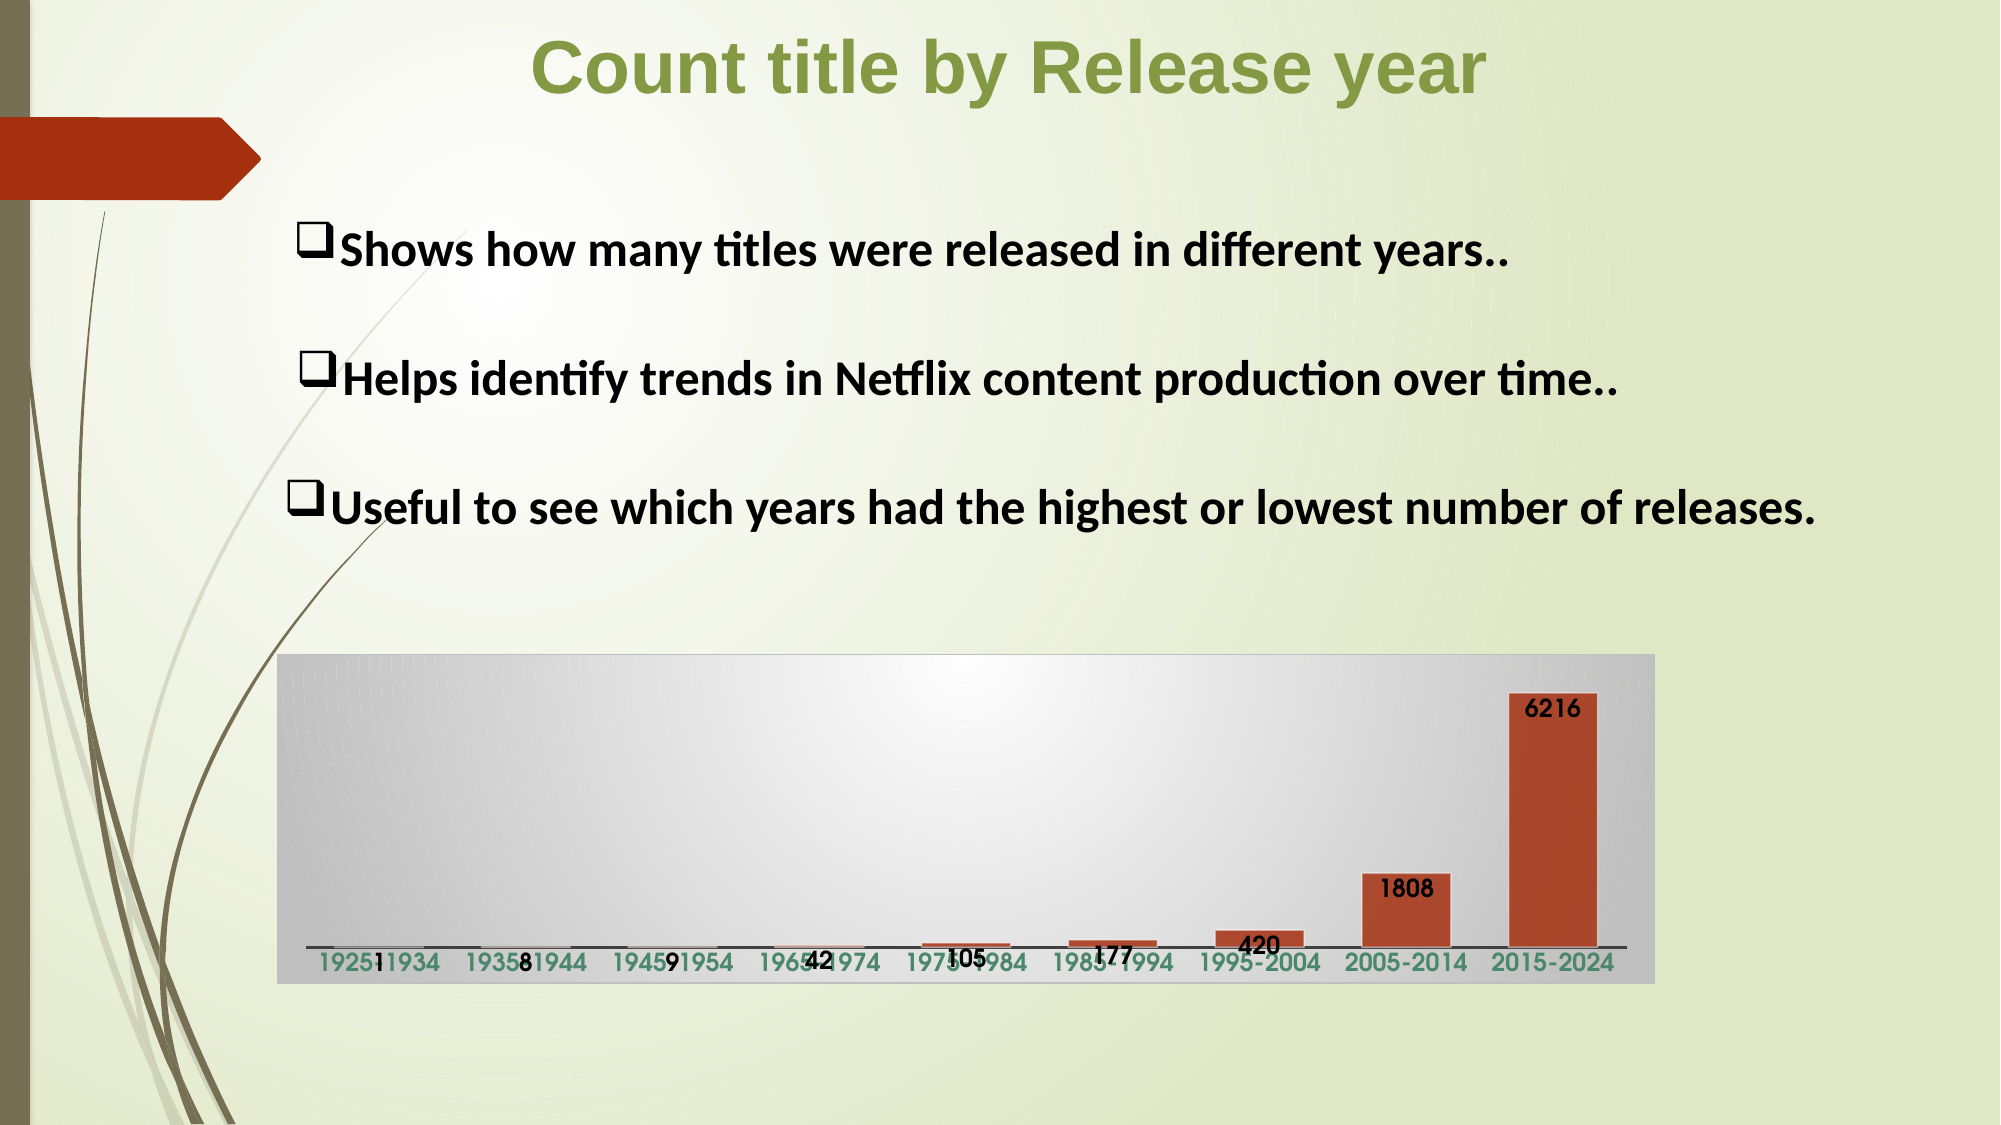

Count title by Release year
Shows how many titles were released in different years..
Helps identify trends in Netflix content production over time..
Useful to see which years had the highest or lowest number of releases.

### Chart

| Category | Total |
|---|---|
| 1925-1934 | 1.0 |
| 1935-1944 | 8.0 |
| 1945-1954 | 9.0 |
| 1965-1974 | 42.0 |
| 1975-1984 | 105.0 |
| 1985-1994 | 177.0 |
| 1995-2004 | 420.0 |
| 2005-2014 | 1808.0 |
| 2015-2024 | 6216.0 |